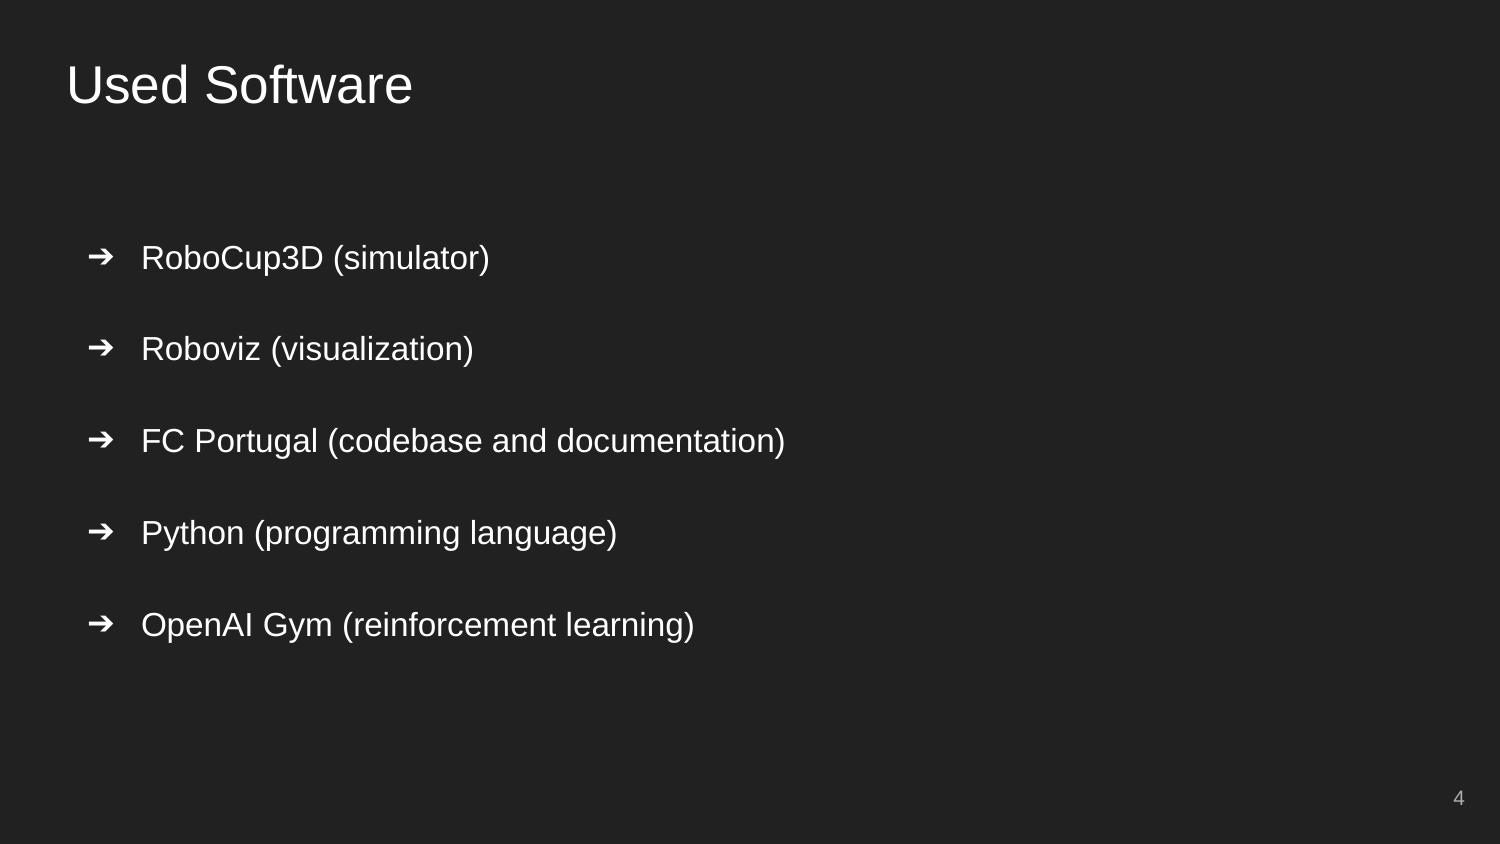

# Used Software

RoboCup3D (simulator)
Roboviz (visualization)
FC Portugal (codebase and documentation)
Python (programming language)
OpenAI Gym (reinforcement learning)

4